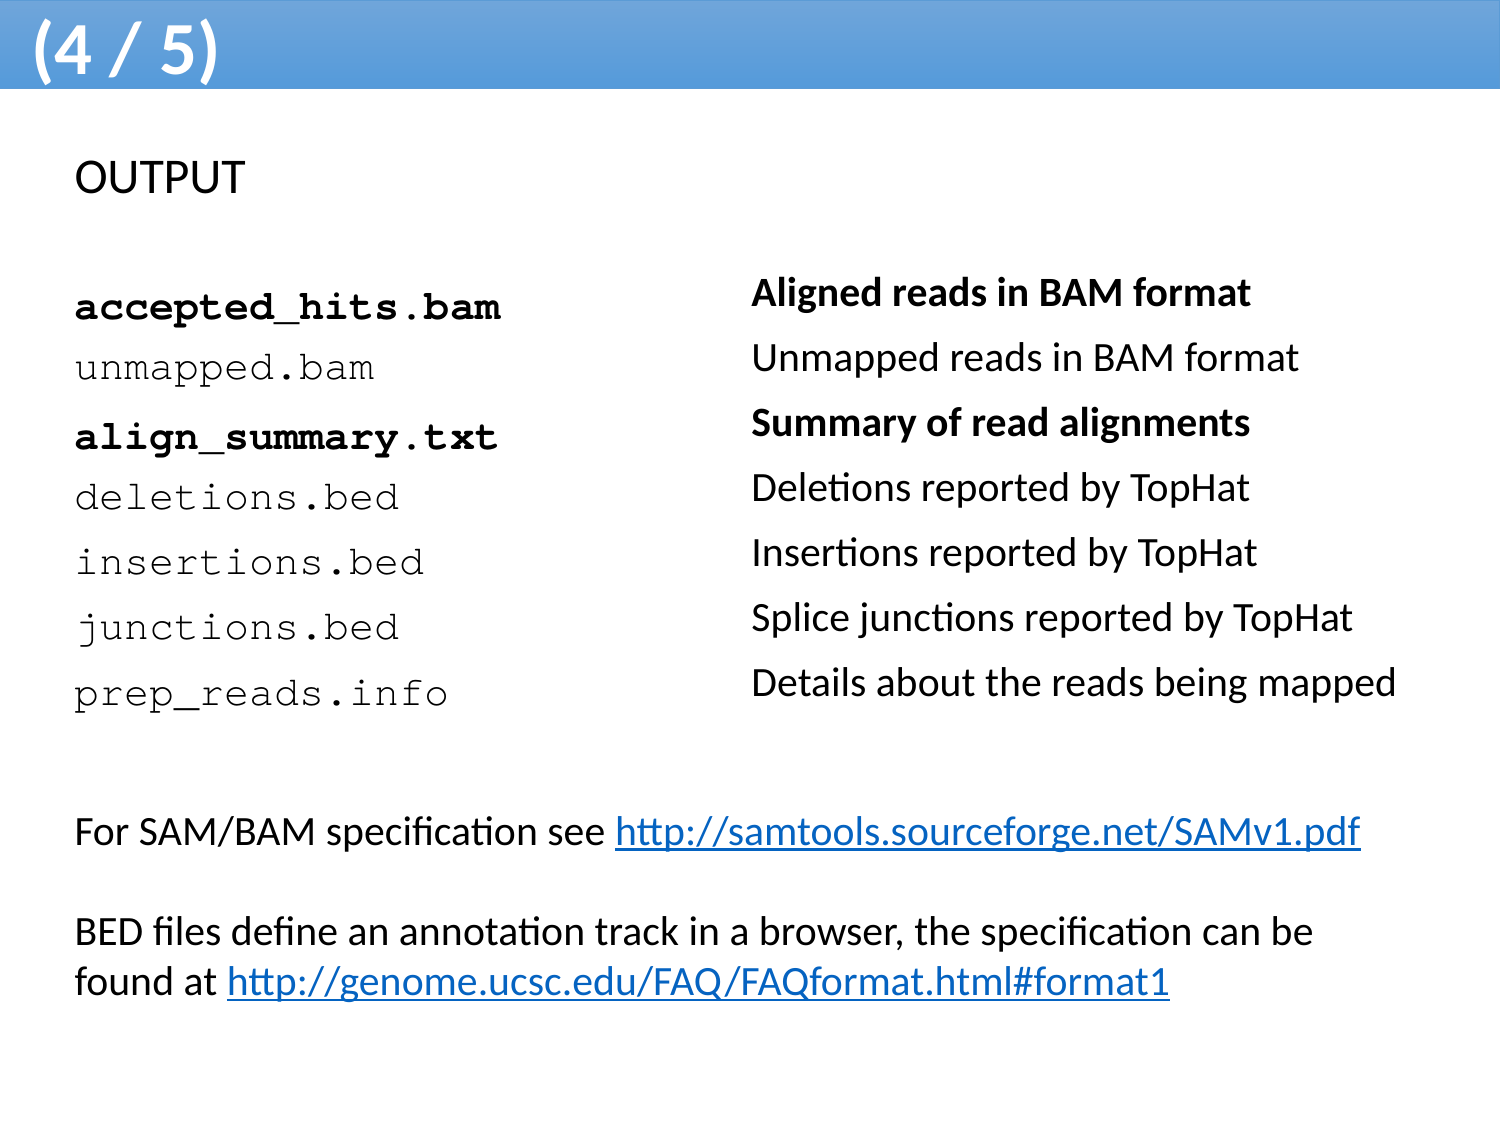

(4 / 5)
OUTPUT

For SAM/BAM specification see http://samtools.sourceforge.net/SAMv1.pdf

BED files define an annotation track in a browser, the specification can be found at http://genome.ucsc.edu/FAQ/FAQformat.html#format1
| accepted\_hits.bam | Aligned reads in BAM format |
| --- | --- |
| unmapped.bam | Unmapped reads in BAM format |
| align\_summary.txt | Summary of read alignments |
| deletions.bed | Deletions reported by TopHat |
| insertions.bed | Insertions reported by TopHat |
| junctions.bed | Splice junctions reported by TopHat |
| prep\_reads.info | Details about the reads being mapped |